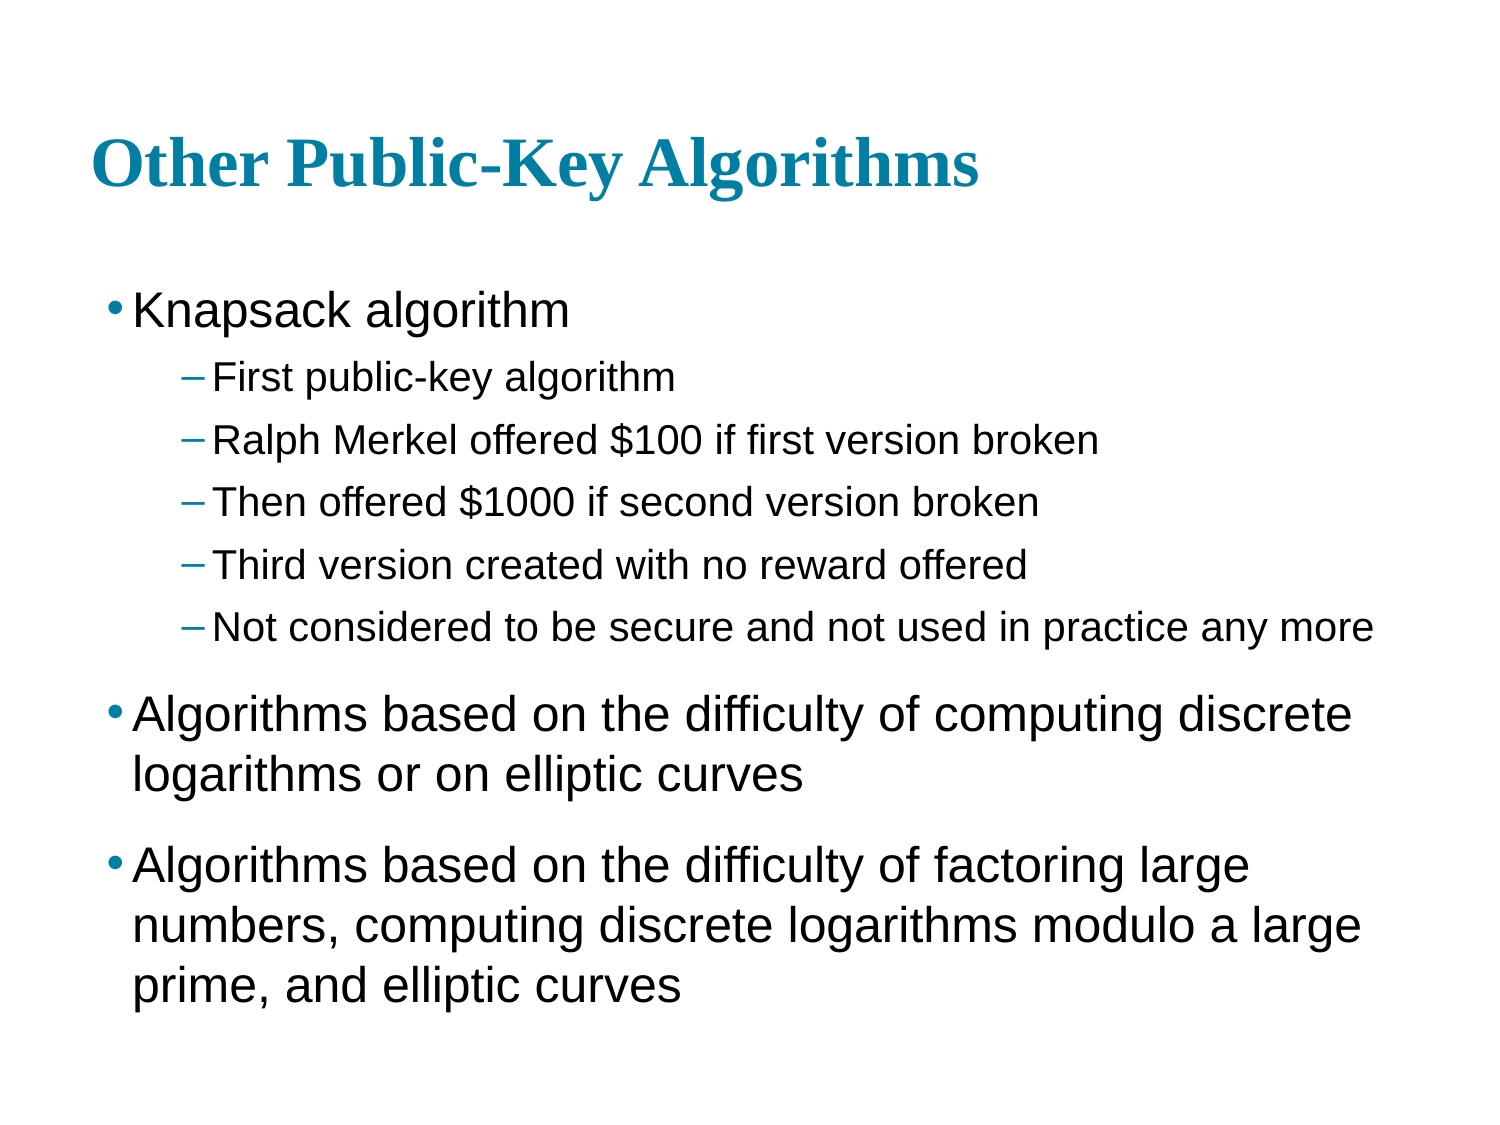

# Other Public-Key Algorithms
Knapsack algorithm
First public-key algorithm
Ralph Merkel offered $100 if first version broken
Then offered $1000 if second version broken
Third version created with no reward offered
Not considered to be secure and not used in practice any more
Algorithms based on the difficulty of computing discrete logarithms or on elliptic curves
Algorithms based on the difficulty of factoring large numbers, computing discrete logarithms modulo a large prime, and elliptic curves